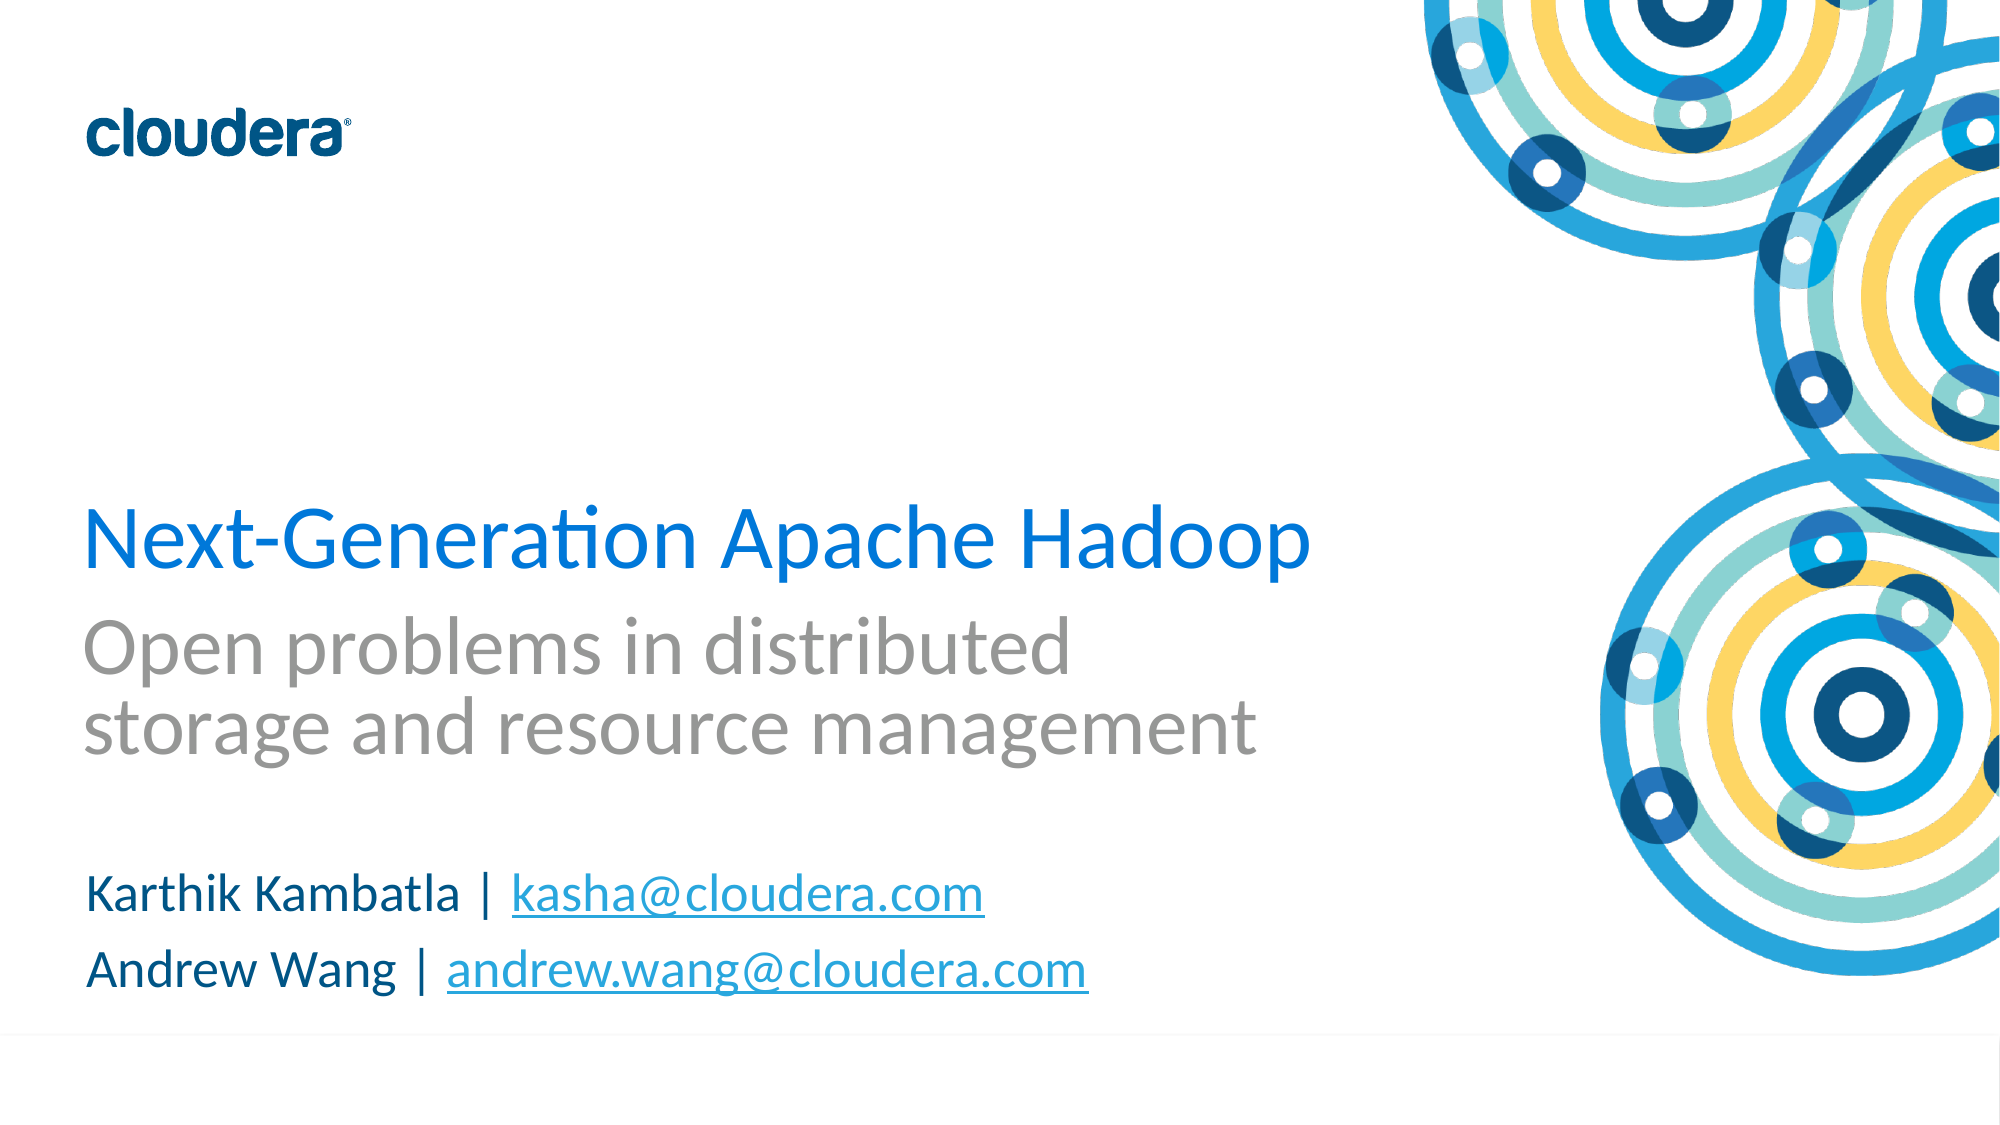

Next-Generation Apache Hadoop
# Open problems in distributed storage and resource management
Karthik Kambatla | kasha@cloudera.com
Andrew Wang | andrew.wang@cloudera.com